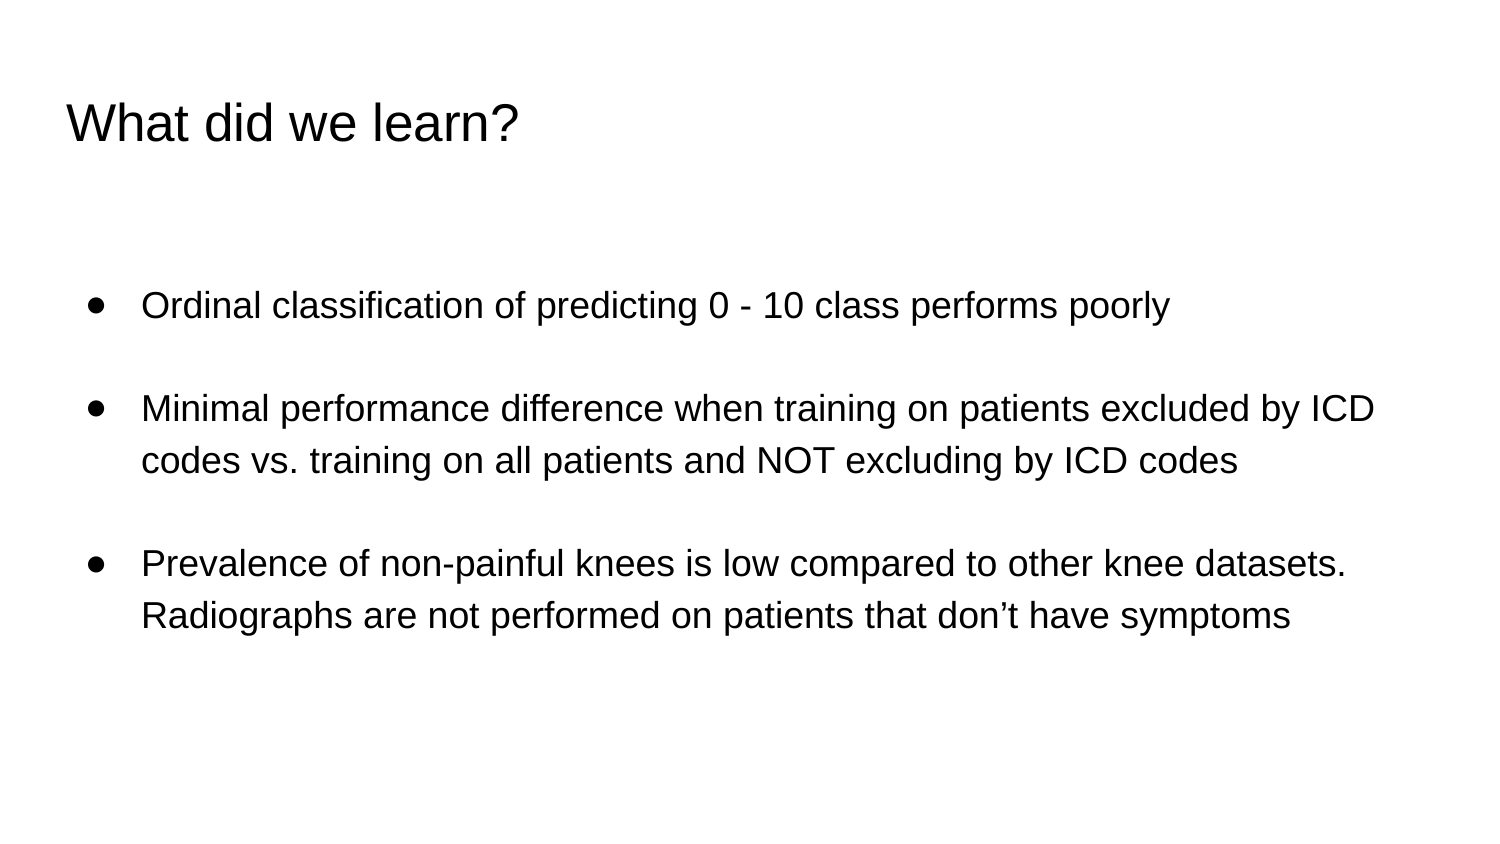

# What did we learn?

Ordinal classification of predicting 0 - 10 class performs poorly
Minimal performance difference when training on patients excluded by ICD codes vs. training on all patients and NOT excluding by ICD codes
Prevalence of non-painful knees is low compared to other knee datasets. Radiographs are not performed on patients that don’t have symptoms